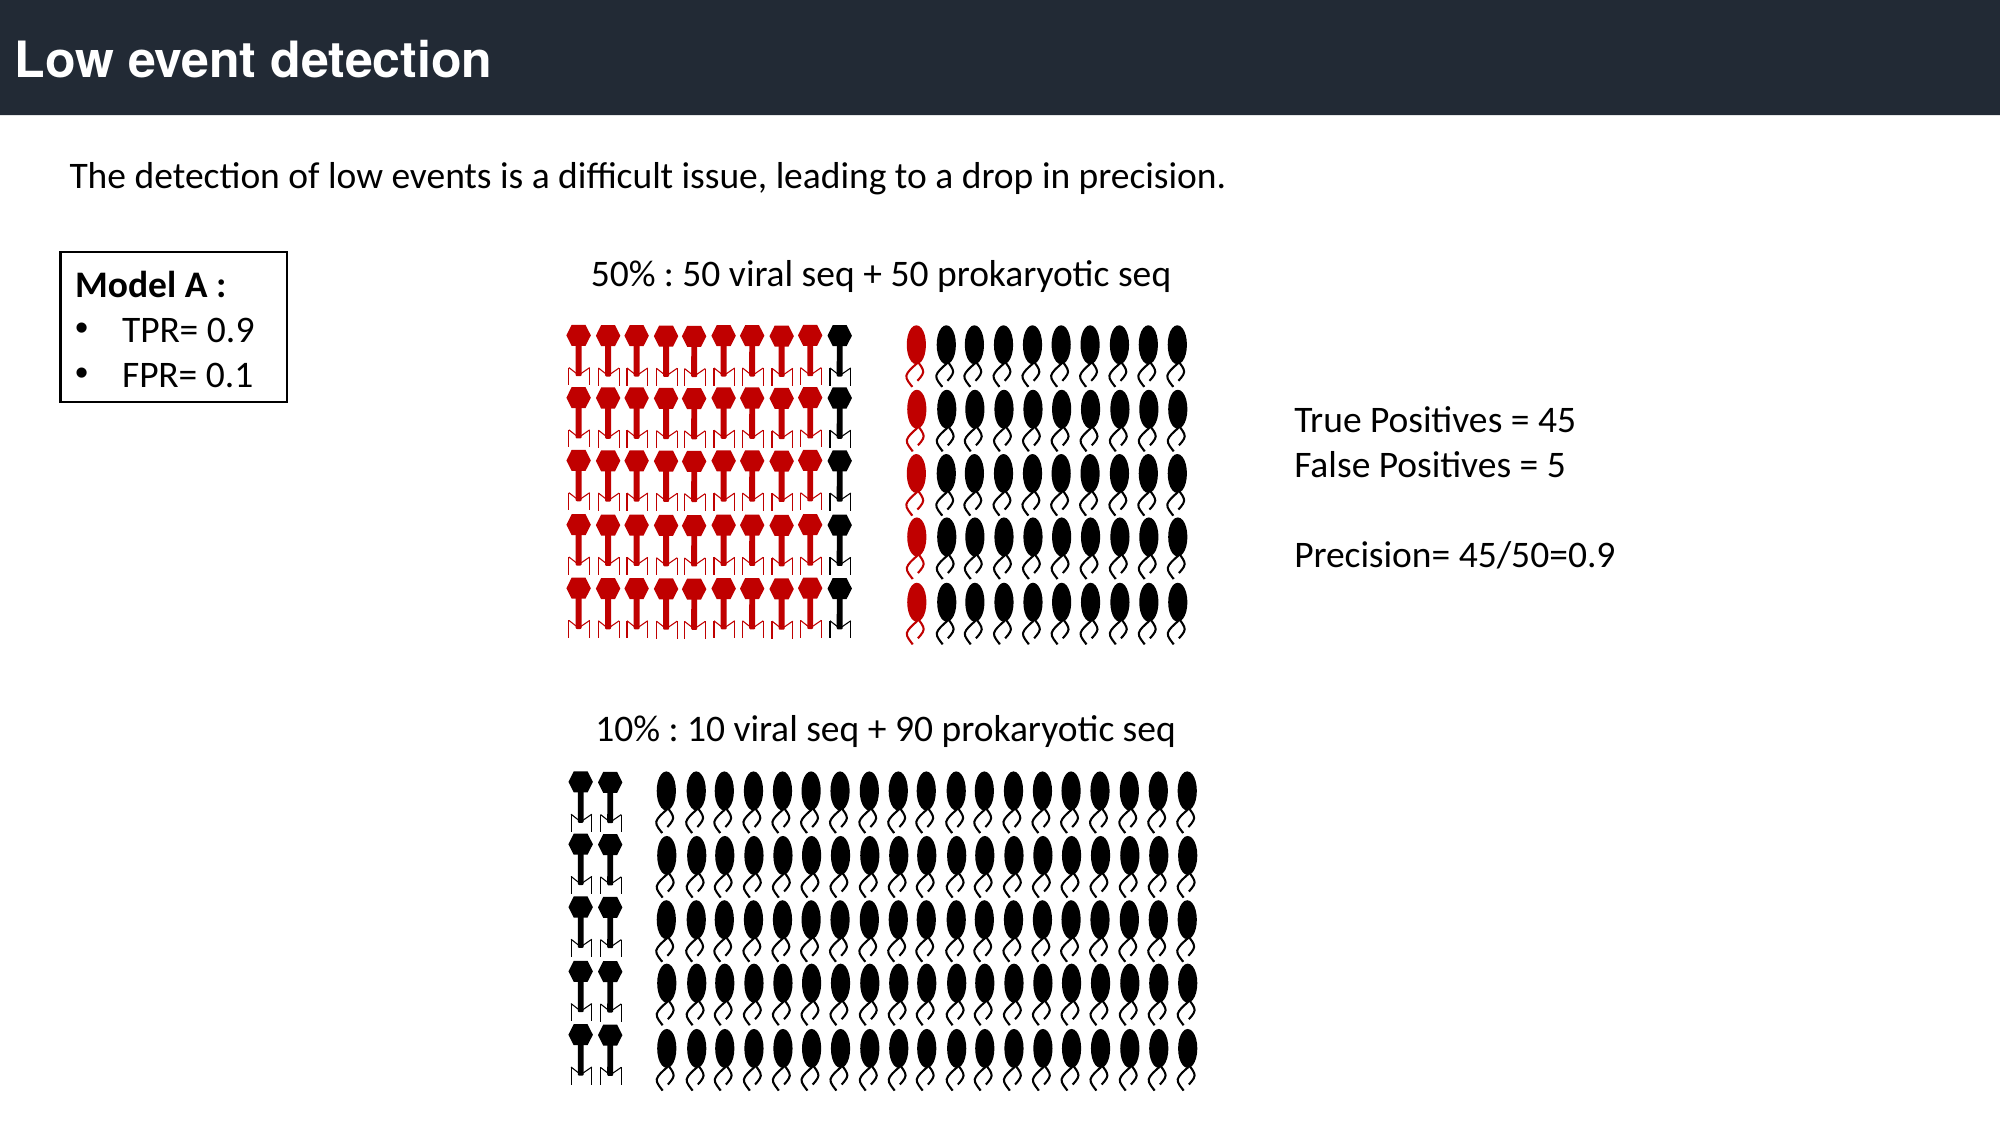

Low event detection
The detection of low events is a difficult issue, leading to a drop in precision.
50% : 50 viral seq + 50 prokaryotic seq
Model A :
TPR= 0.9
FPR= 0.1

True Positives = 45
False Positives = 5

Precision= 45/50=0.9
10% : 10 viral seq + 90 prokaryotic seq